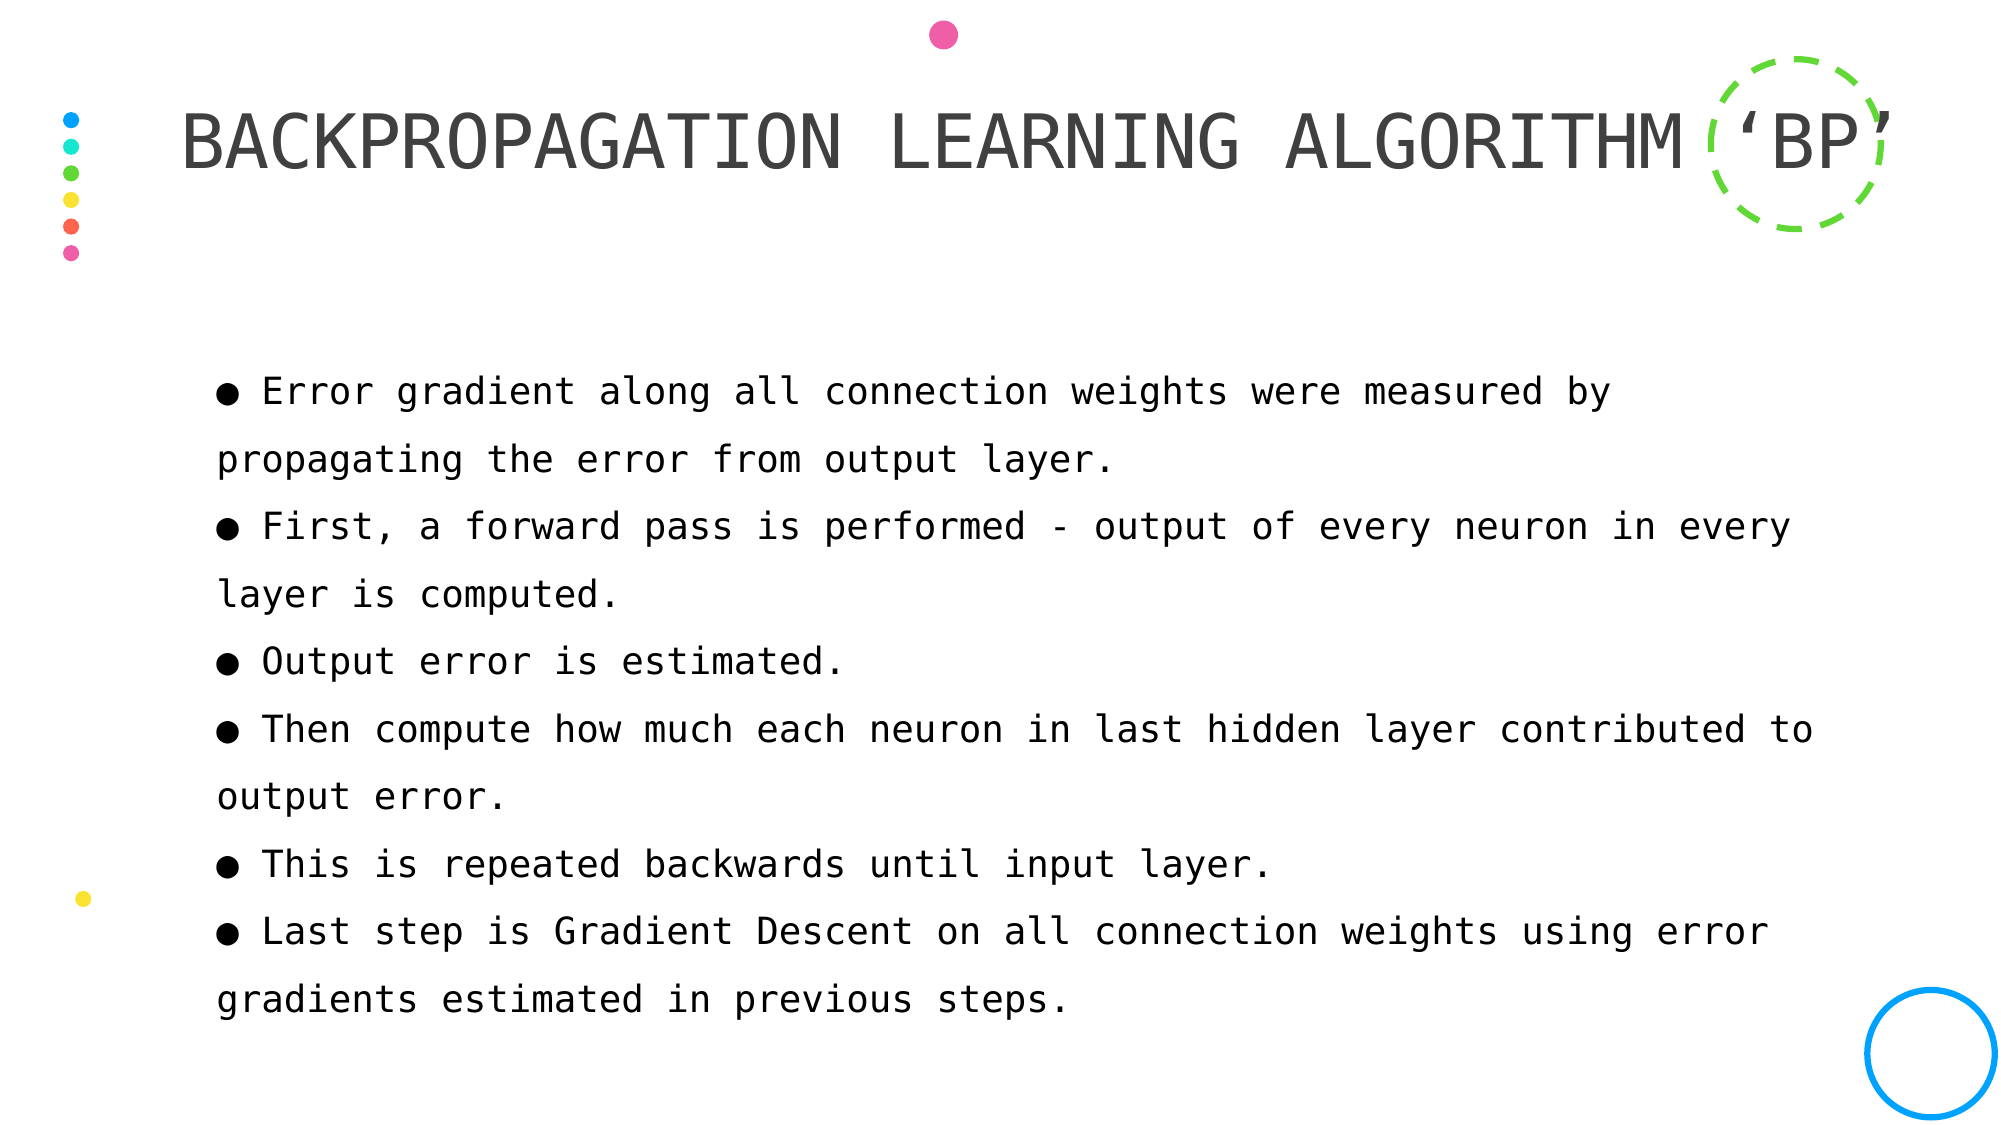

# Backpropagation learning algorithm ‘BP’
● Error gradient along all connection weights were measured by propagating the error from output layer.
● First, a forward pass is performed - output of every neuron in every layer is computed.
● Output error is estimated.
● Then compute how much each neuron in last hidden layer contributed to output error.
● This is repeated backwards until input layer.
● Last step is Gradient Descent on all connection weights using error gradients estimated in previous steps.